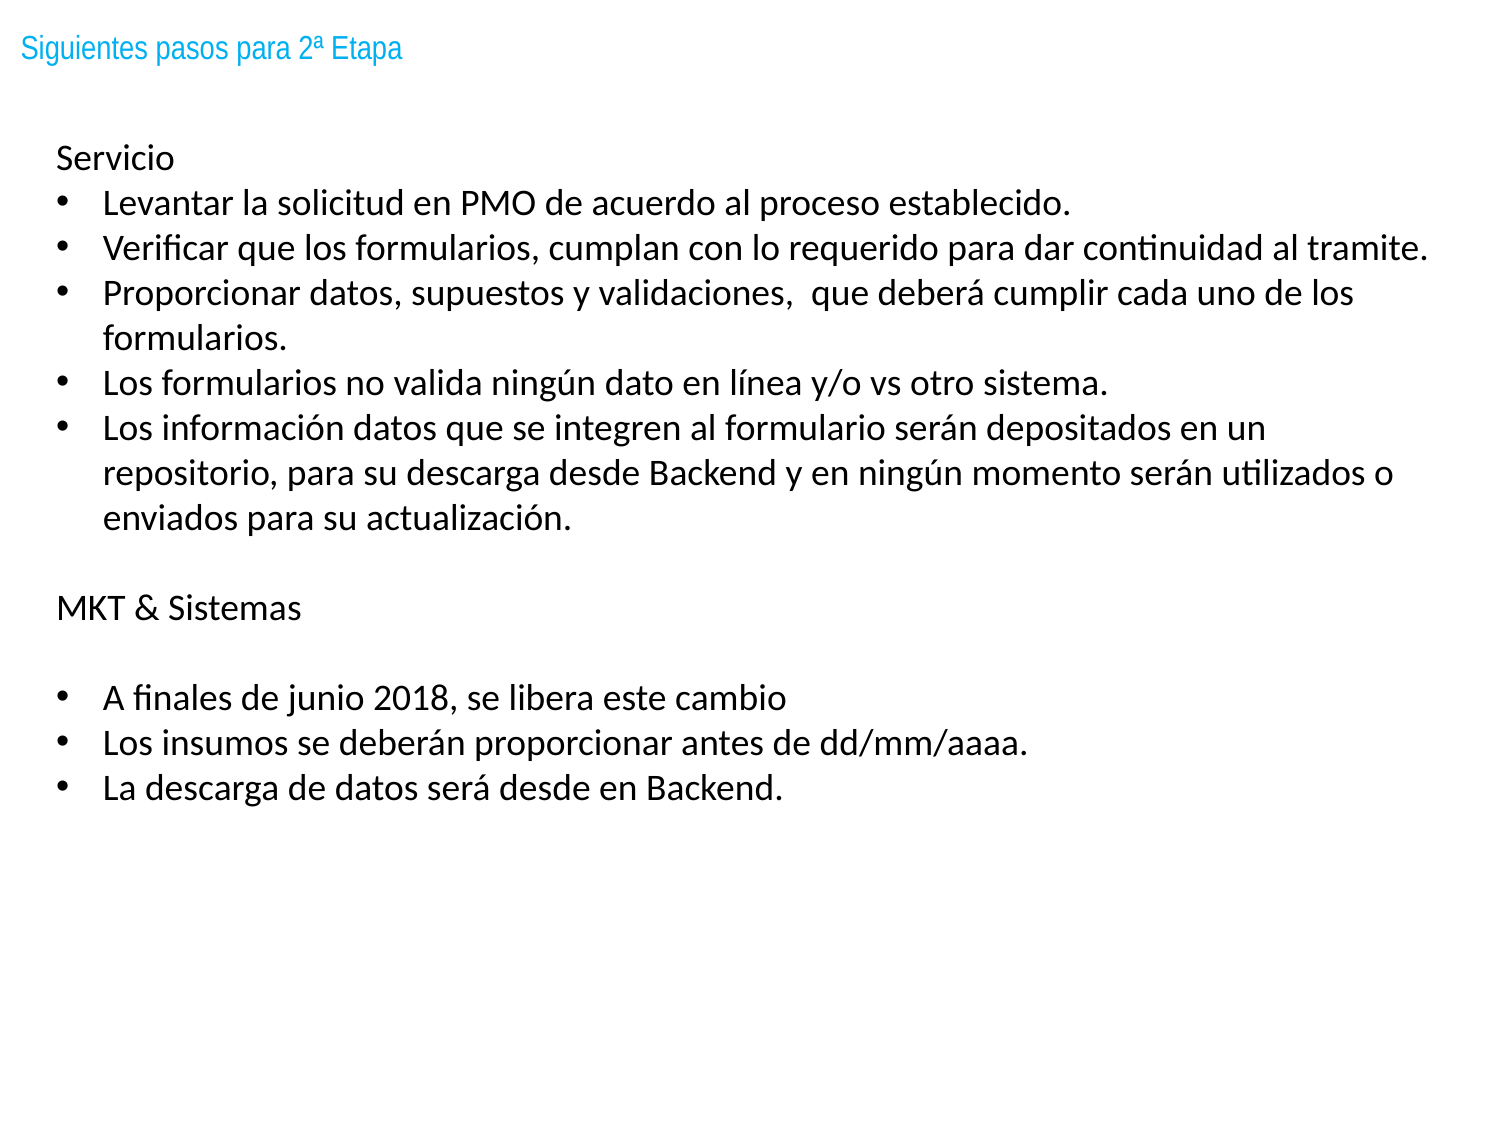

Siguientes pasos para 2ª Etapa
Servicio
Levantar la solicitud en PMO de acuerdo al proceso establecido.
Verificar que los formularios, cumplan con lo requerido para dar continuidad al tramite.
Proporcionar datos, supuestos y validaciones,  que deberá cumplir cada uno de los formularios.
Los formularios no valida ningún dato en línea y/o vs otro sistema.
Los información datos que se integren al formulario serán depositados en un repositorio, para su descarga desde Backend y en ningún momento serán utilizados o enviados para su actualización.

MKT & Sistemas

A finales de junio 2018, se libera este cambio
Los insumos se deberán proporcionar antes de dd/mm/aaaa.
La descarga de datos será desde en Backend.